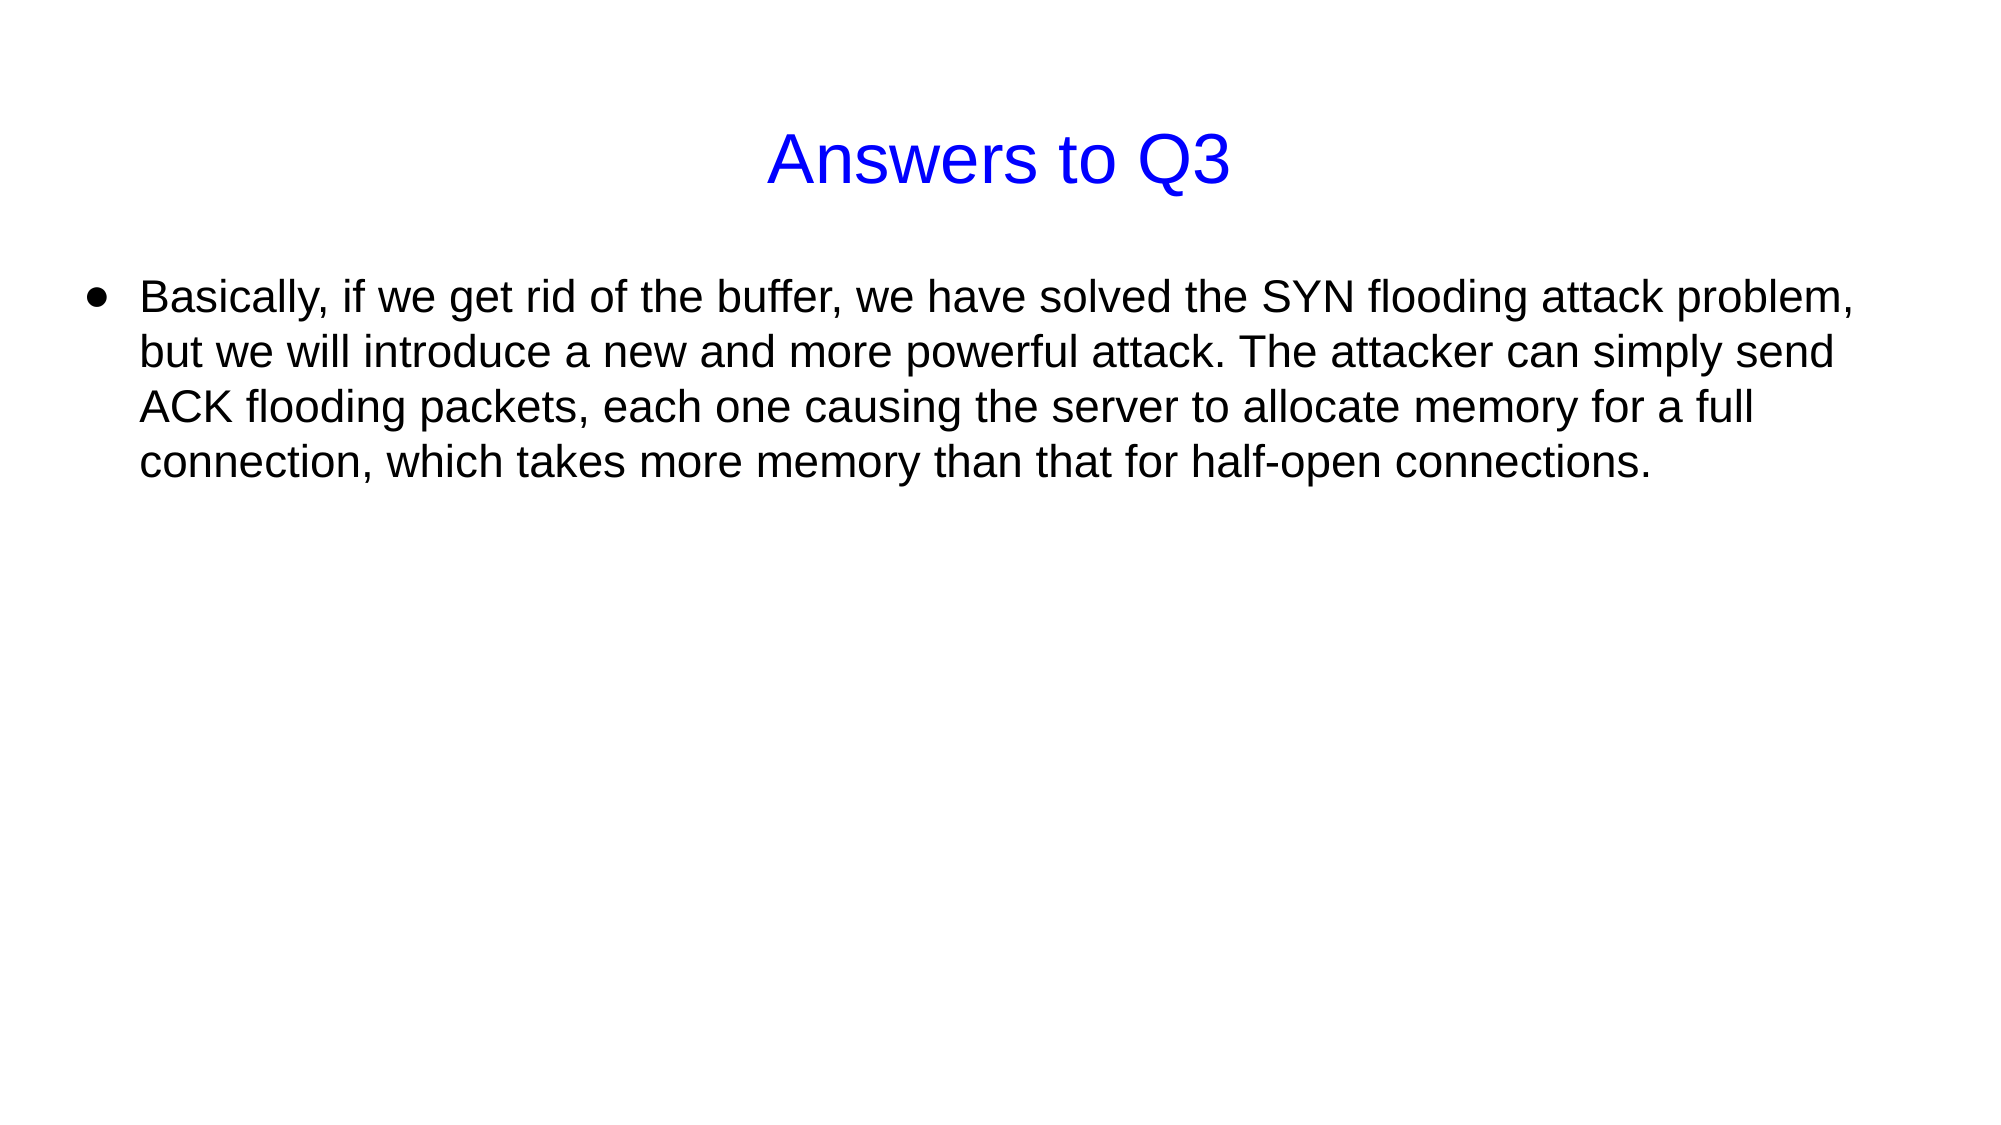

# Answers to Q3
Basically, if we get rid of the buffer, we have solved the SYN flooding attack problem, but we will introduce a new and more powerful attack. The attacker can simply send ACK flooding packets, each one causing the server to allocate memory for a full connection, which takes more memory than that for half-open connections.